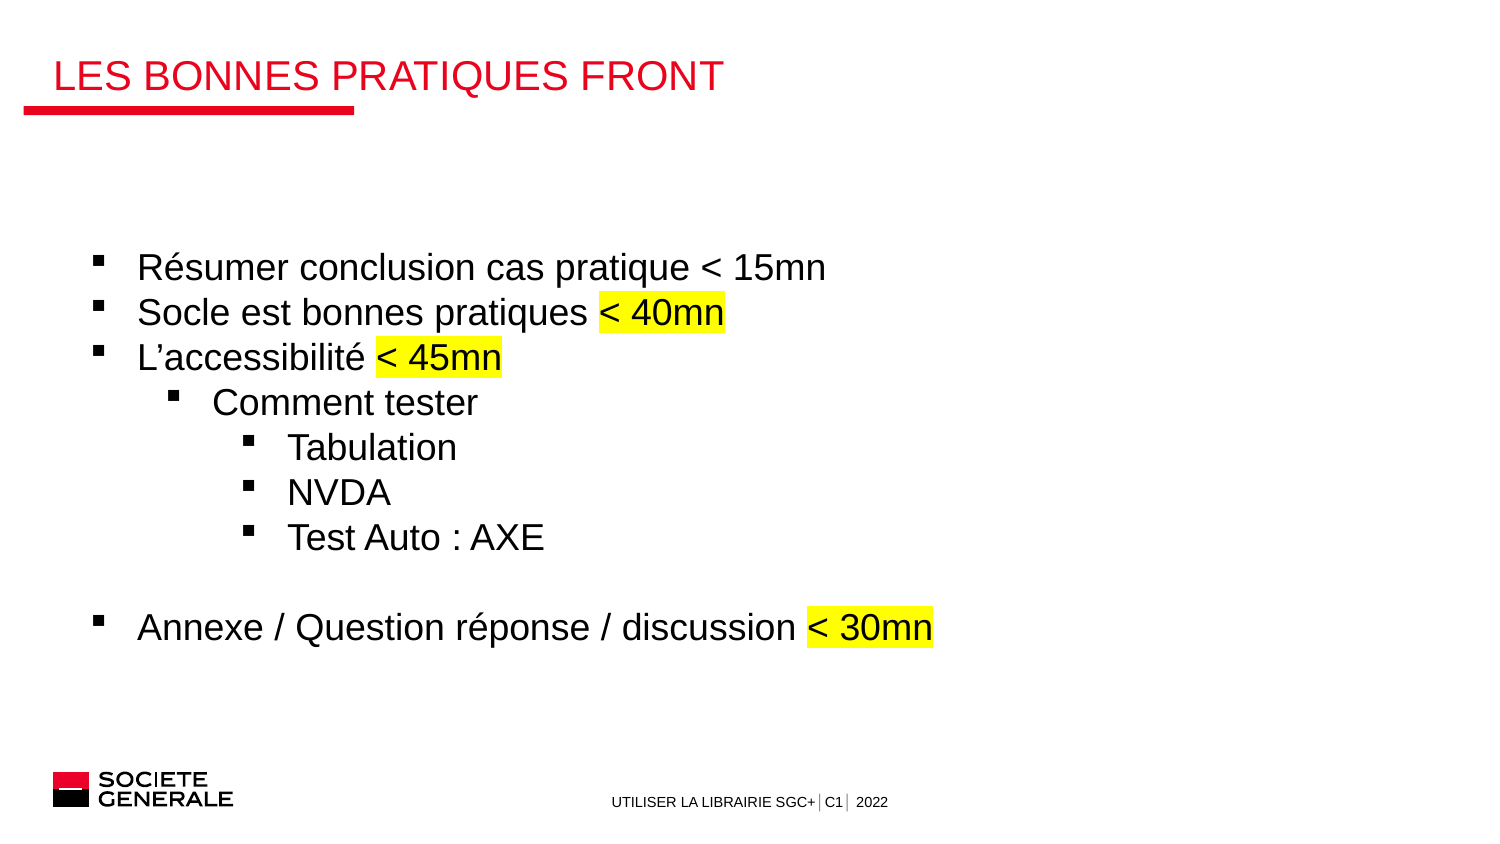

# Les bonnes pratiques front
Résumer conclusion cas pratique < 15mn
Socle est bonnes pratiques < 40mn
L’accessibilité < 45mn
Comment tester
Tabulation
NVDA
Test Auto : AXE

Annexe / Question réponse / discussion < 30mn